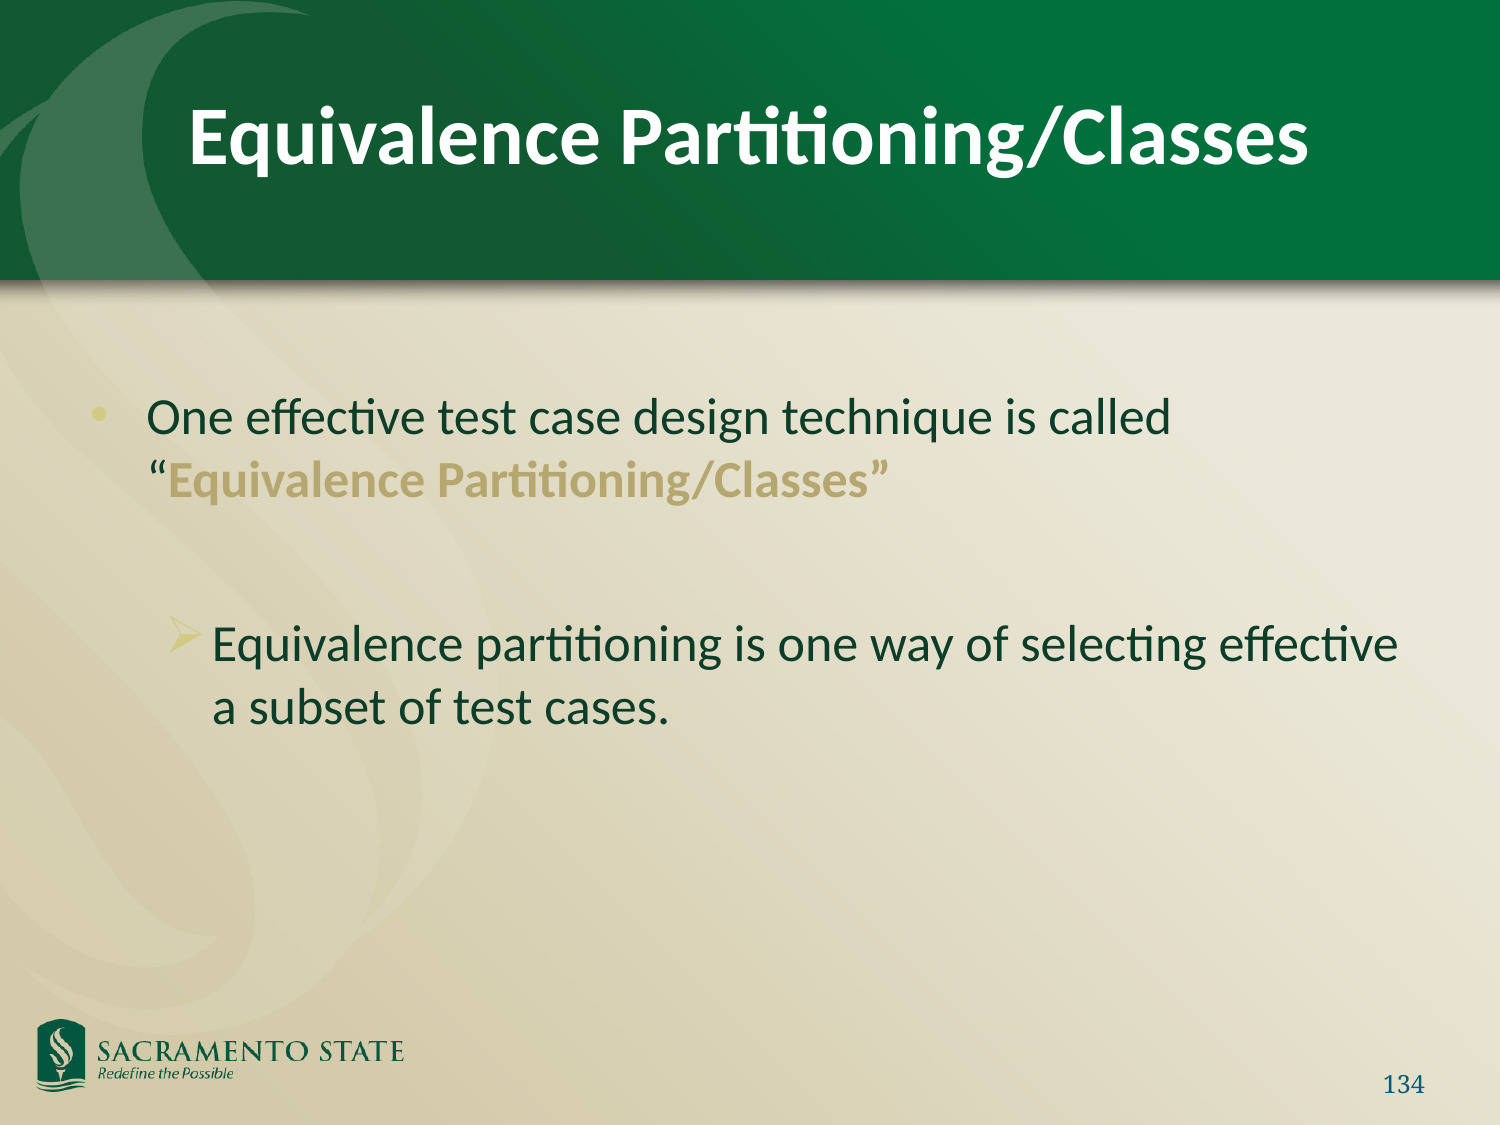

# Equivalence Partitioning/Classes
One effective test case design technique is called “Equivalence Partitioning/Classes”

Equivalence partitioning is one way of selecting effective a subset of test cases.

134